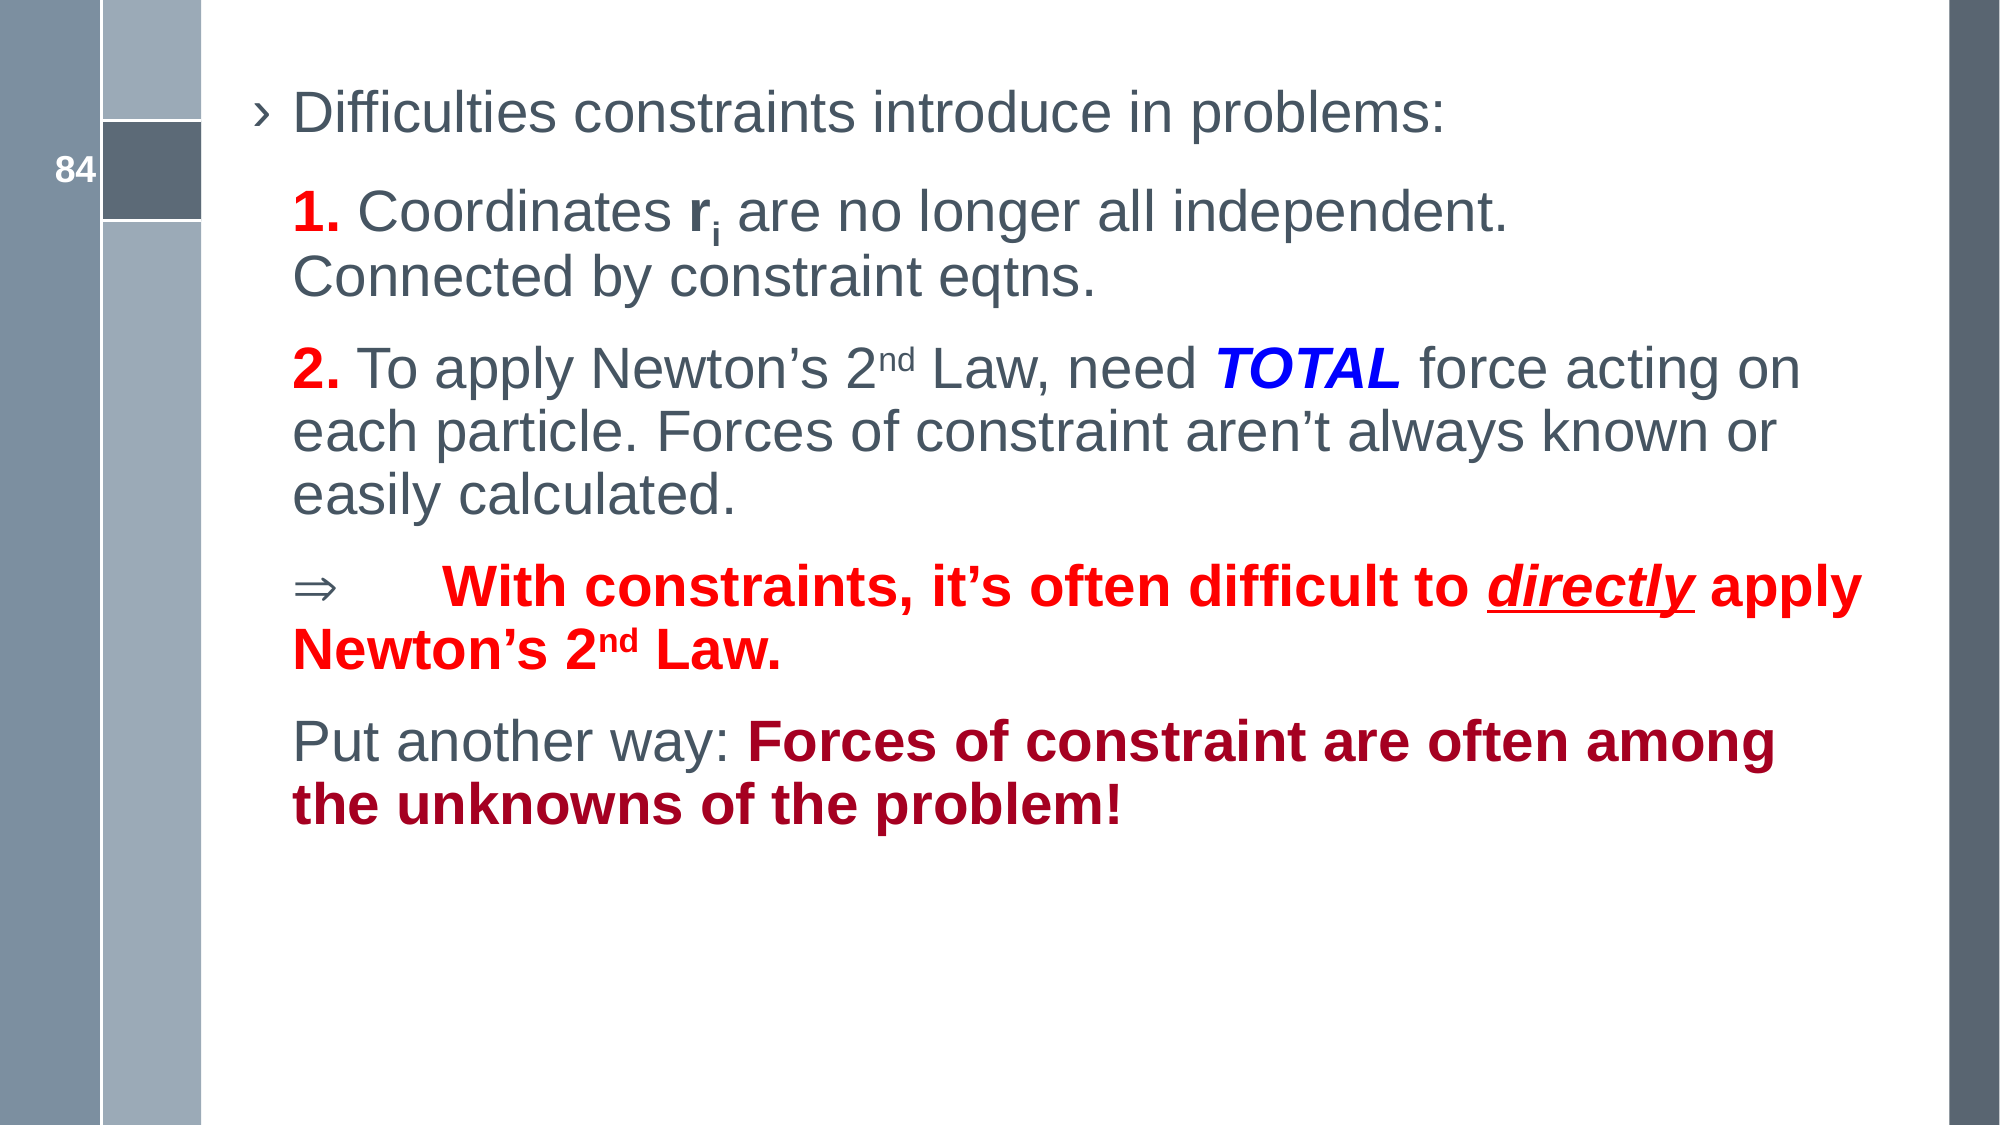

Difficulties constraints introduce in problems:
	1. Coordinates ri are no longer all independent. 		Connected by constraint eqtns.
	2. To apply Newton’s 2nd Law, need TOTAL force acting on each particle. Forces of constraint aren’t always known or easily calculated.
	⇒ 	With constraints, it’s often difficult to directly apply Newton’s 2nd Law.
	Put another way: Forces of constraint are often among the unknowns of the problem!